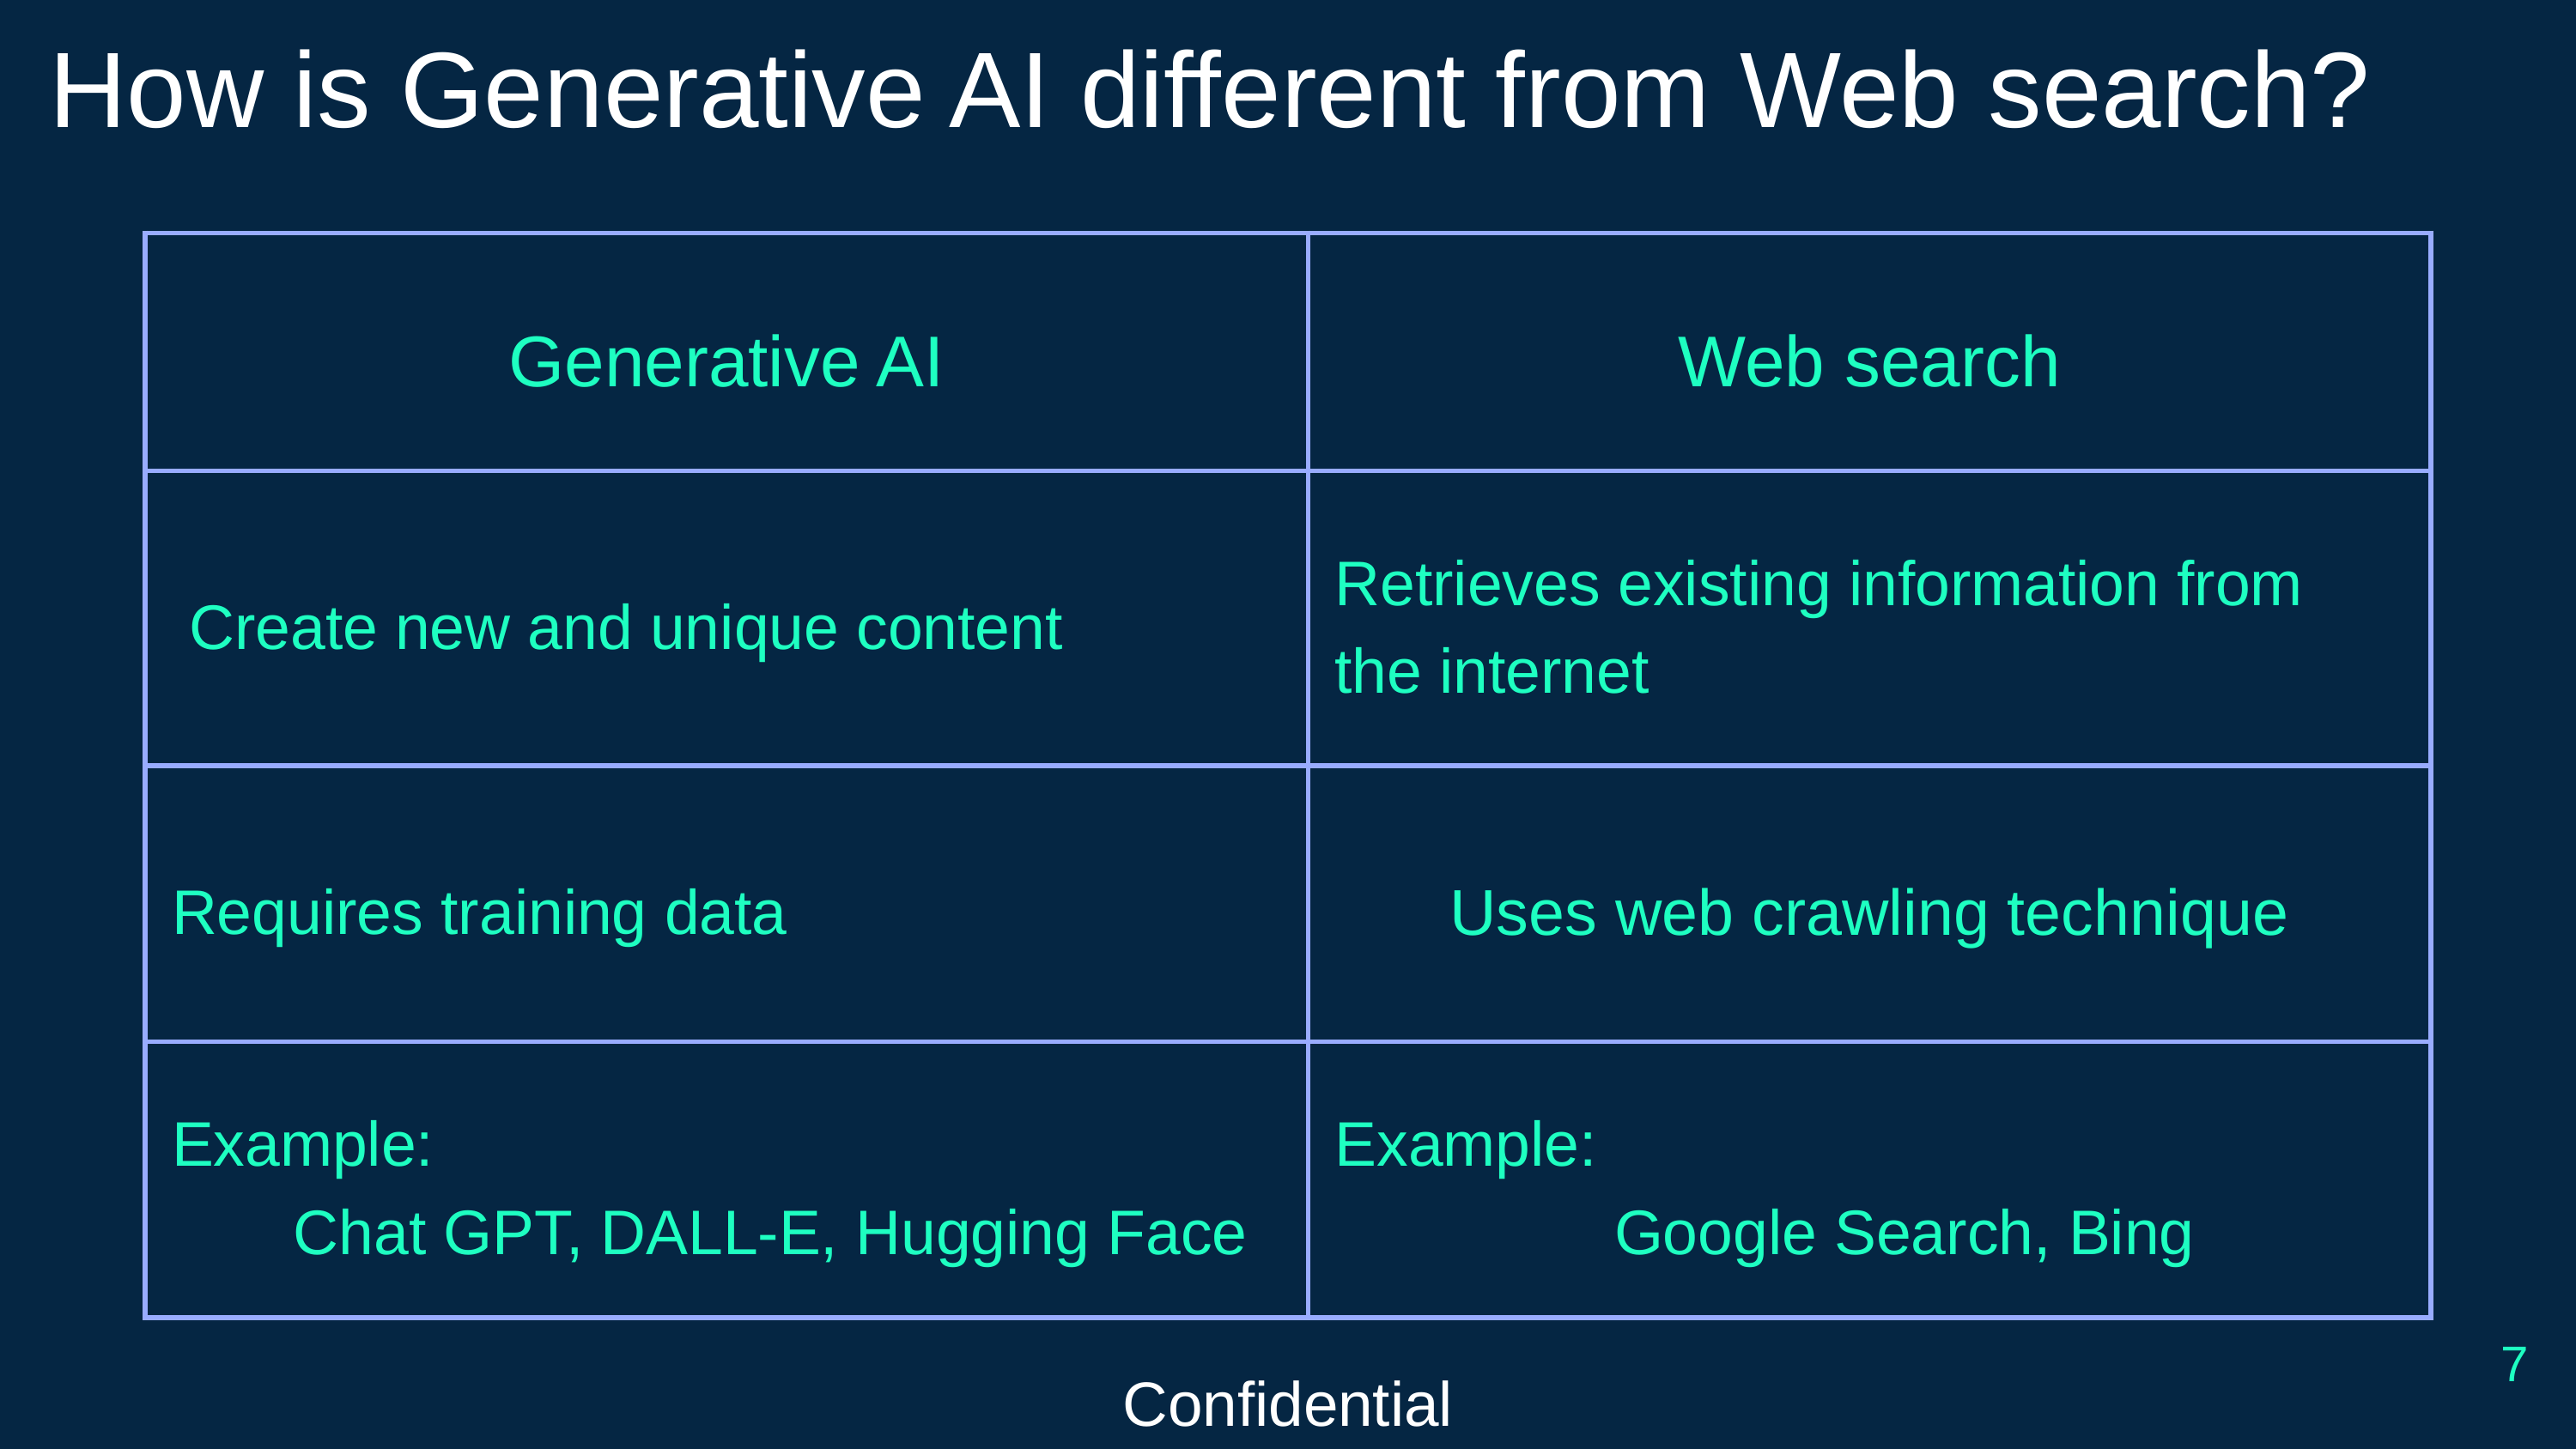

How is Generative AI different from Web search?
| Generative AI | Web search |
| --- | --- |
| Create new and unique content | Retrieves existing information from the internet |
| Requires training data | Uses web crawling technique |
| Example: Chat GPT, DALL-E, Hugging Face | Example: Google Search, Bing |
7
Confidential